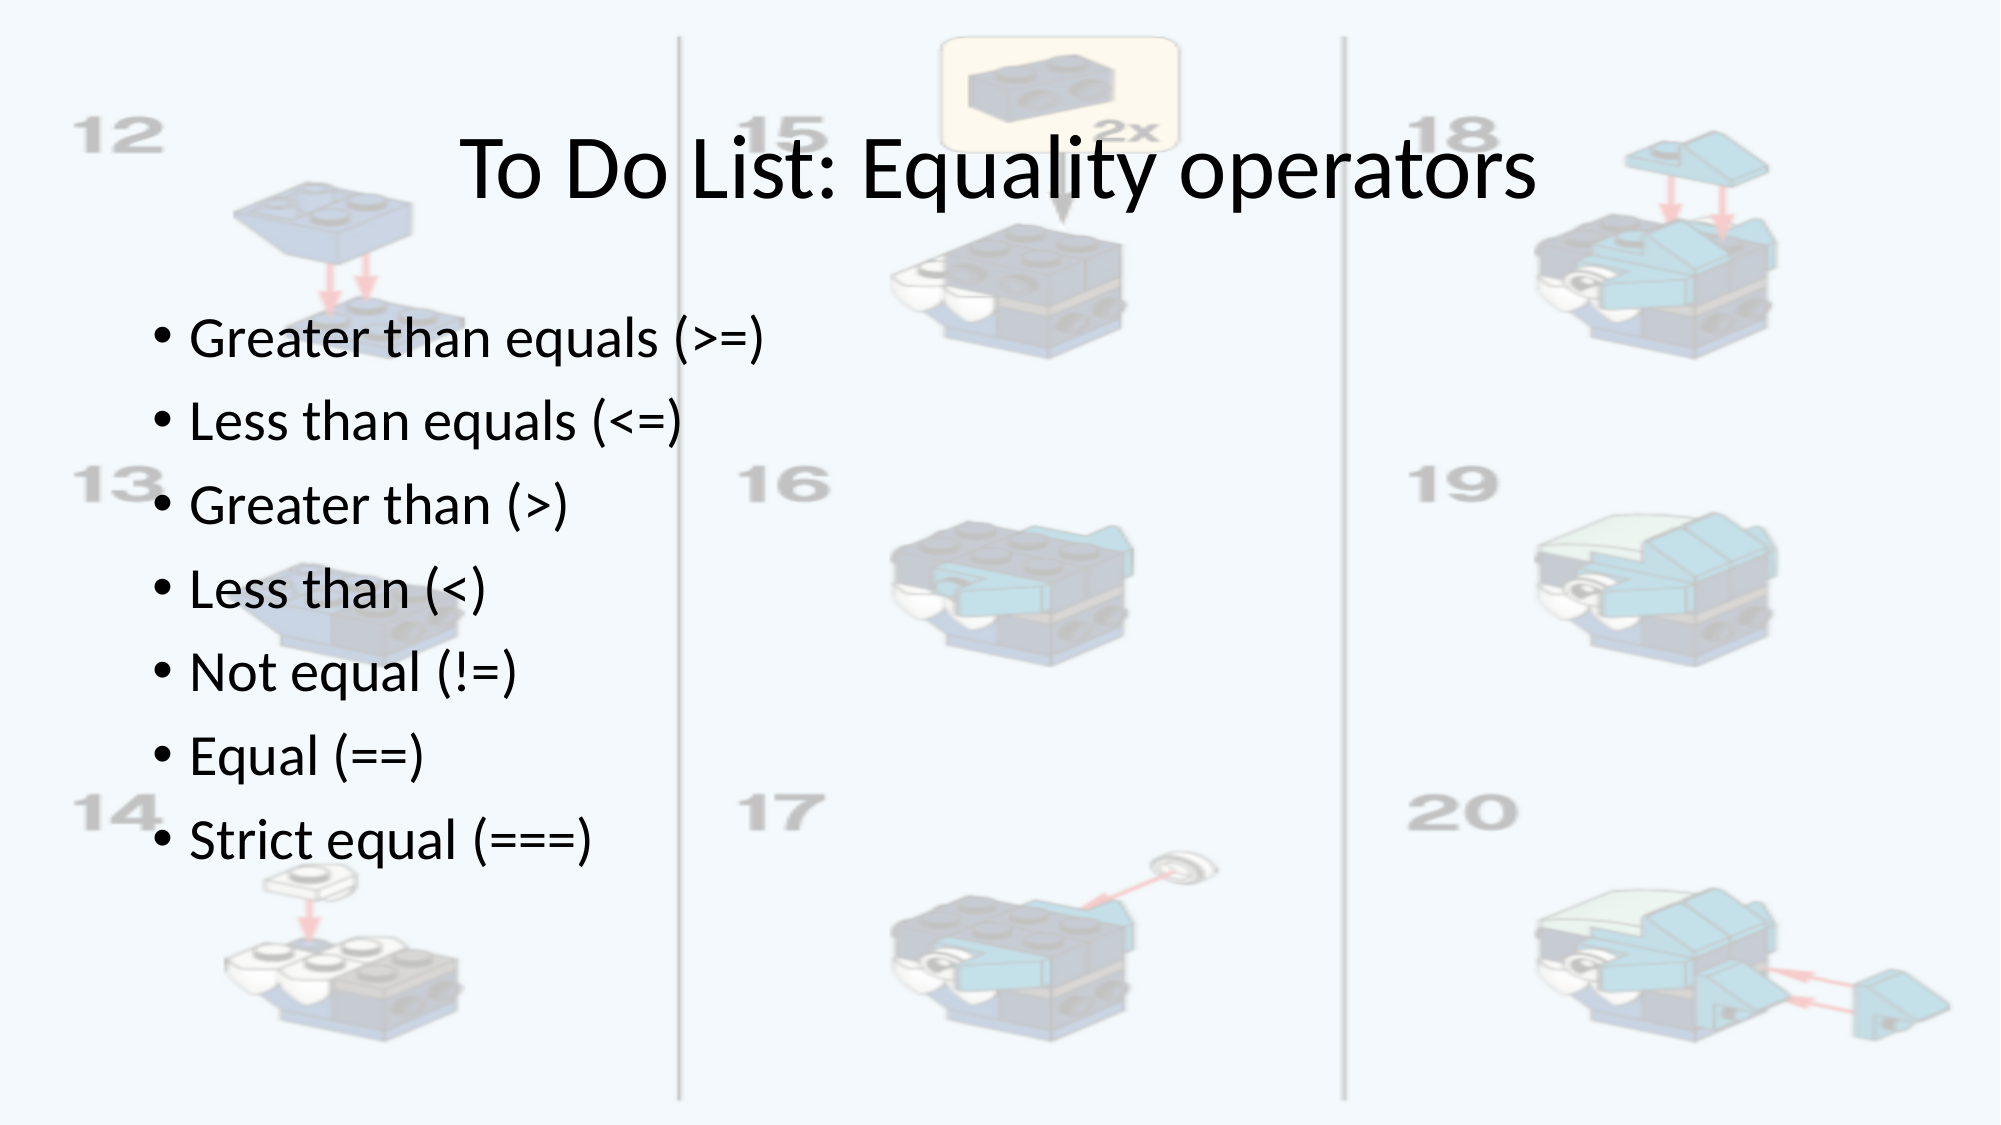

# To Do List: Equality operators
Greater than equals (>=)
Less than equals (<=)
Greater than (>)
Less than (<)
Not equal (!=)
Equal (==)
Strict equal (===)